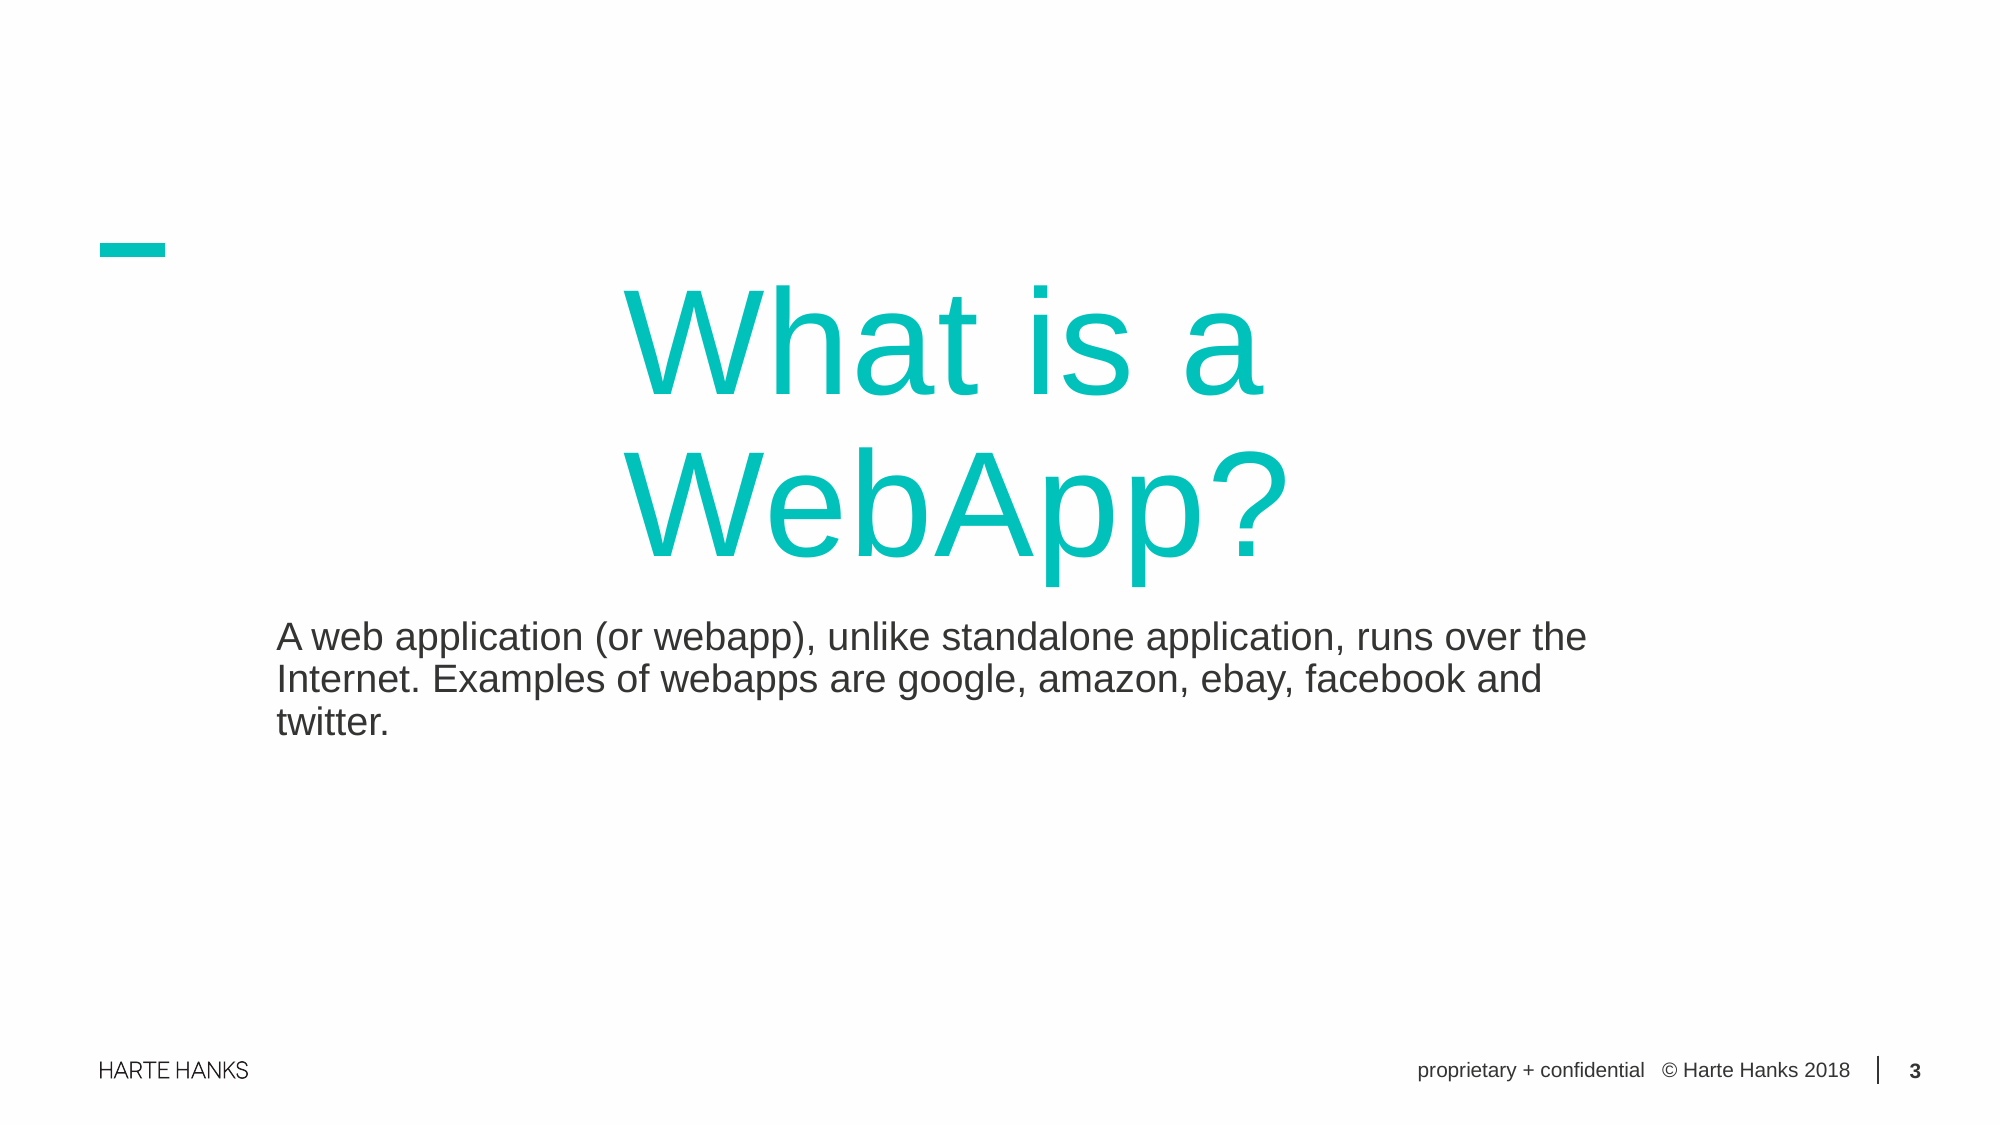

What is a WebApp?
A web application (or webapp), unlike standalone application, runs over the Internet. Examples of webapps are google, amazon, ebay, facebook and twitter.